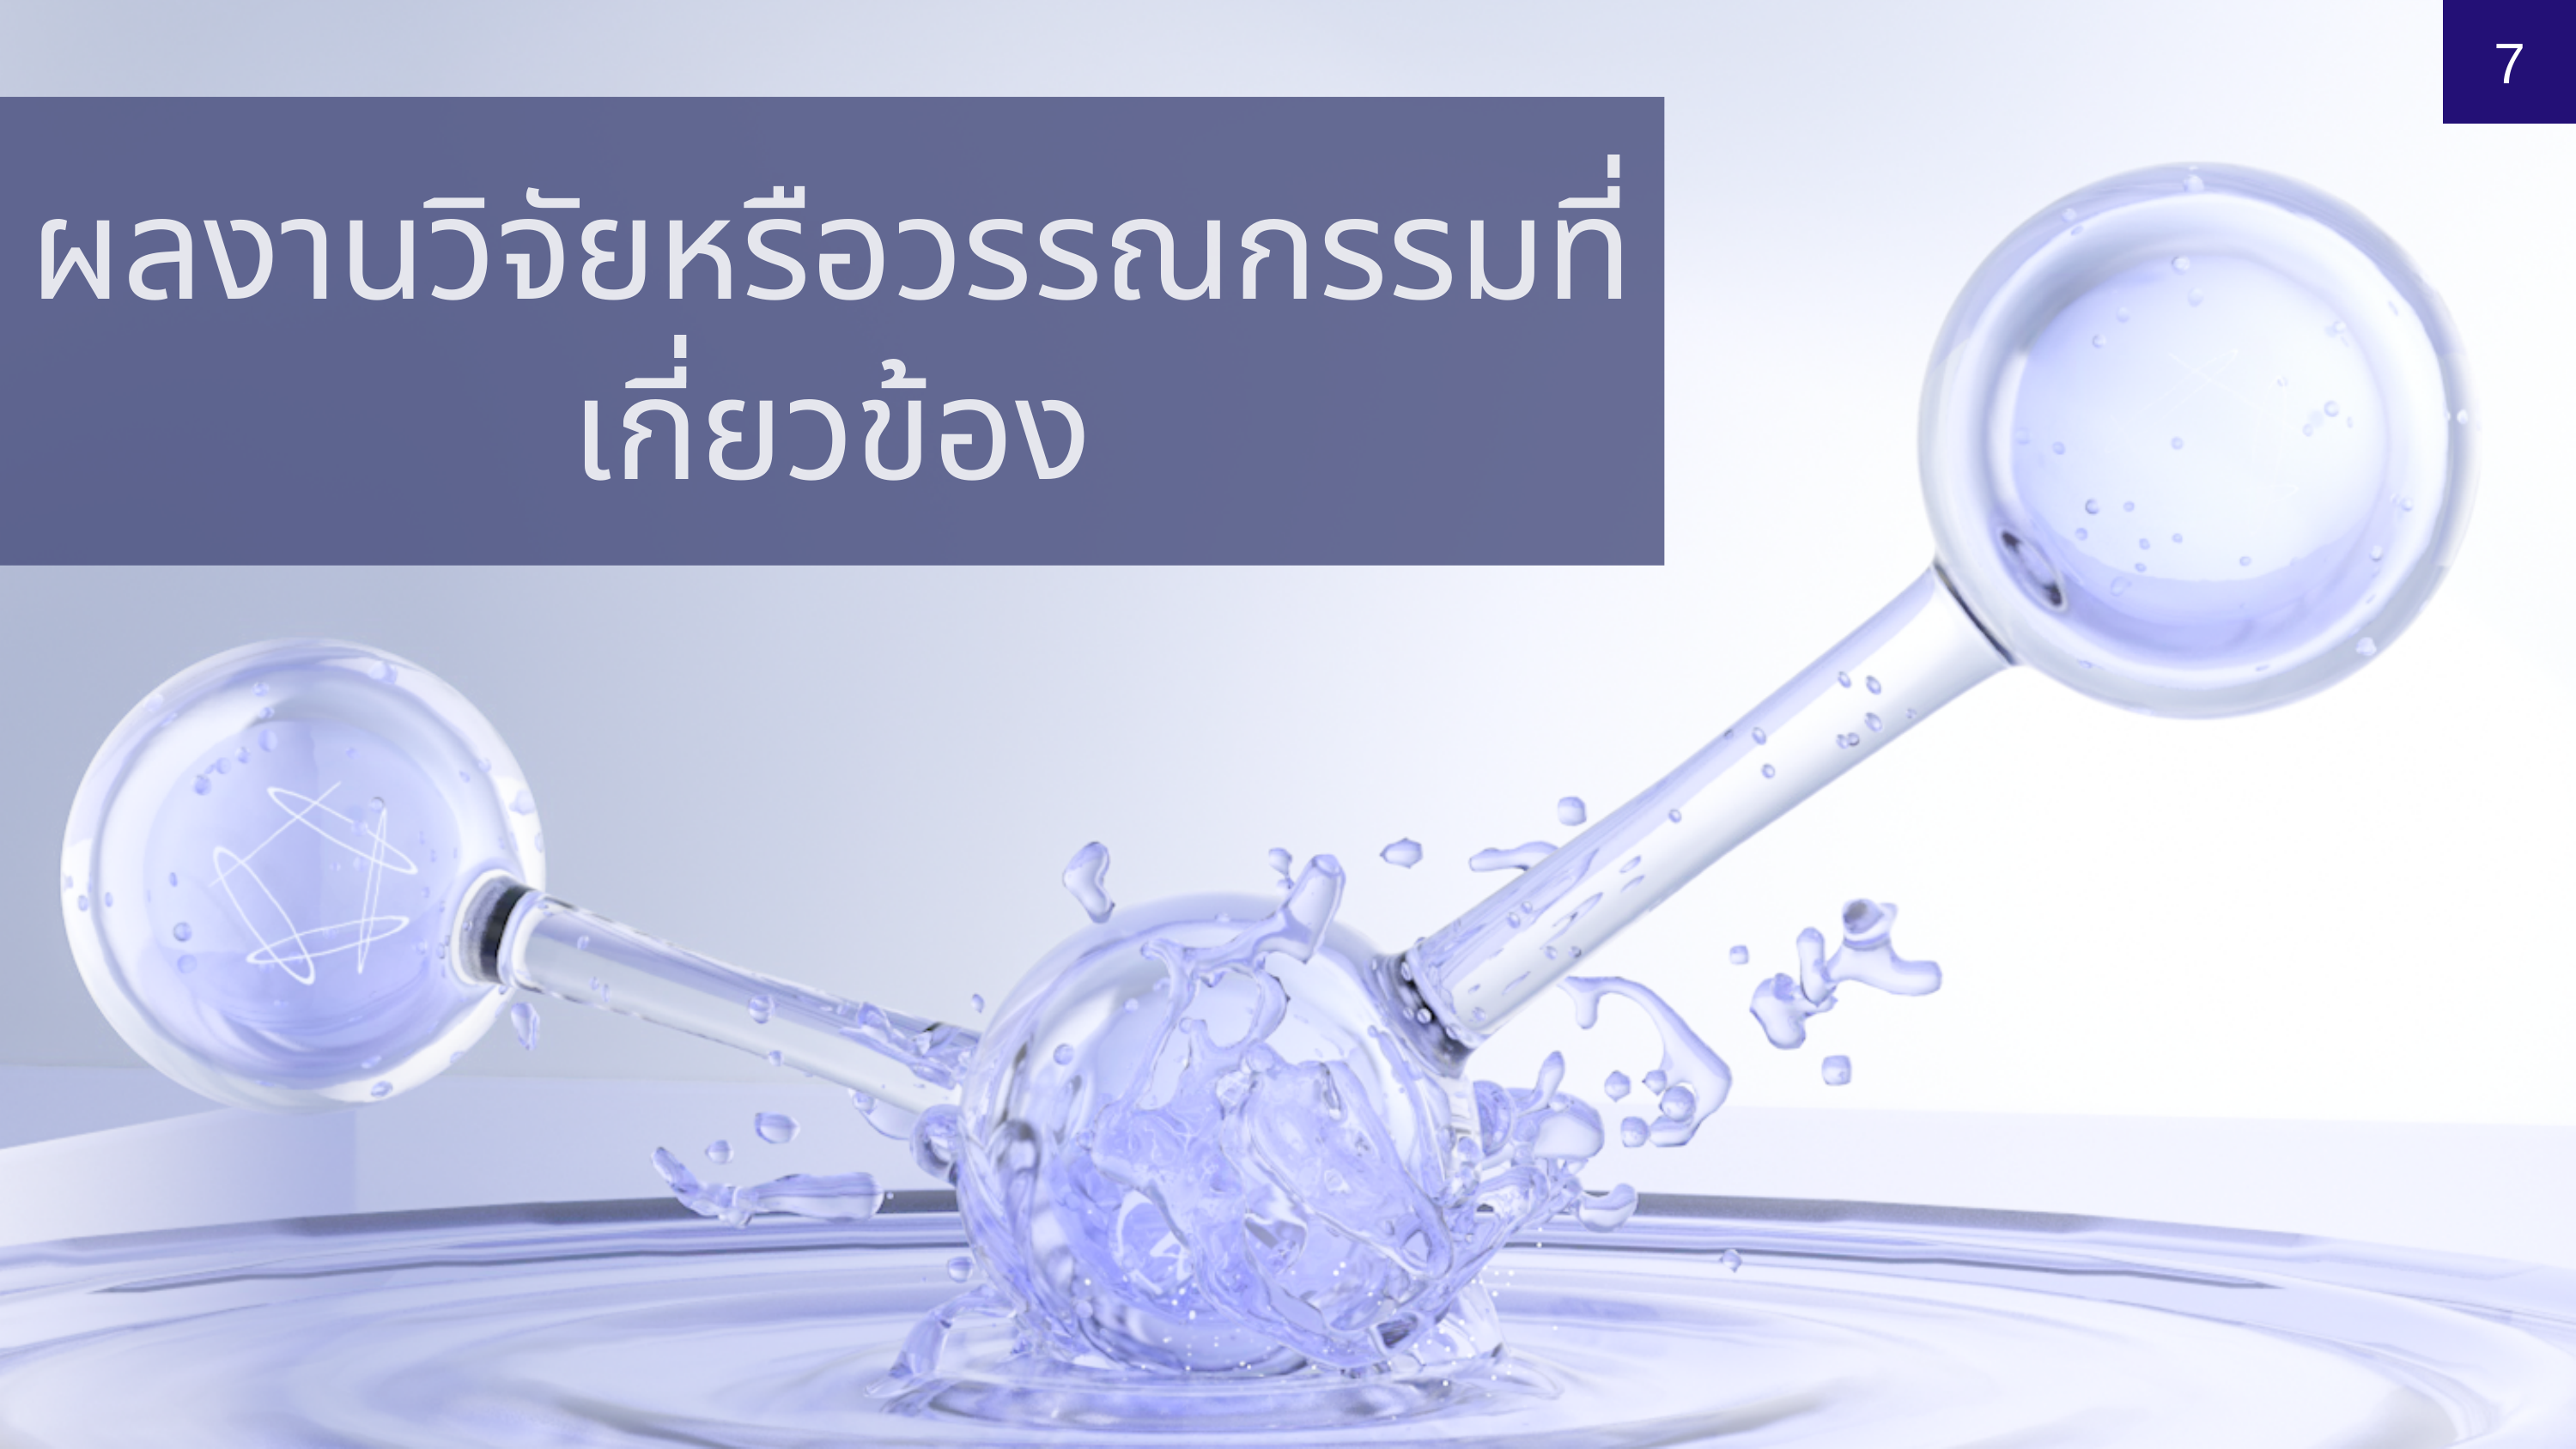

7

ผลงานวิจัยหรือวรรณกรรมที่เกี่ยวข้อง